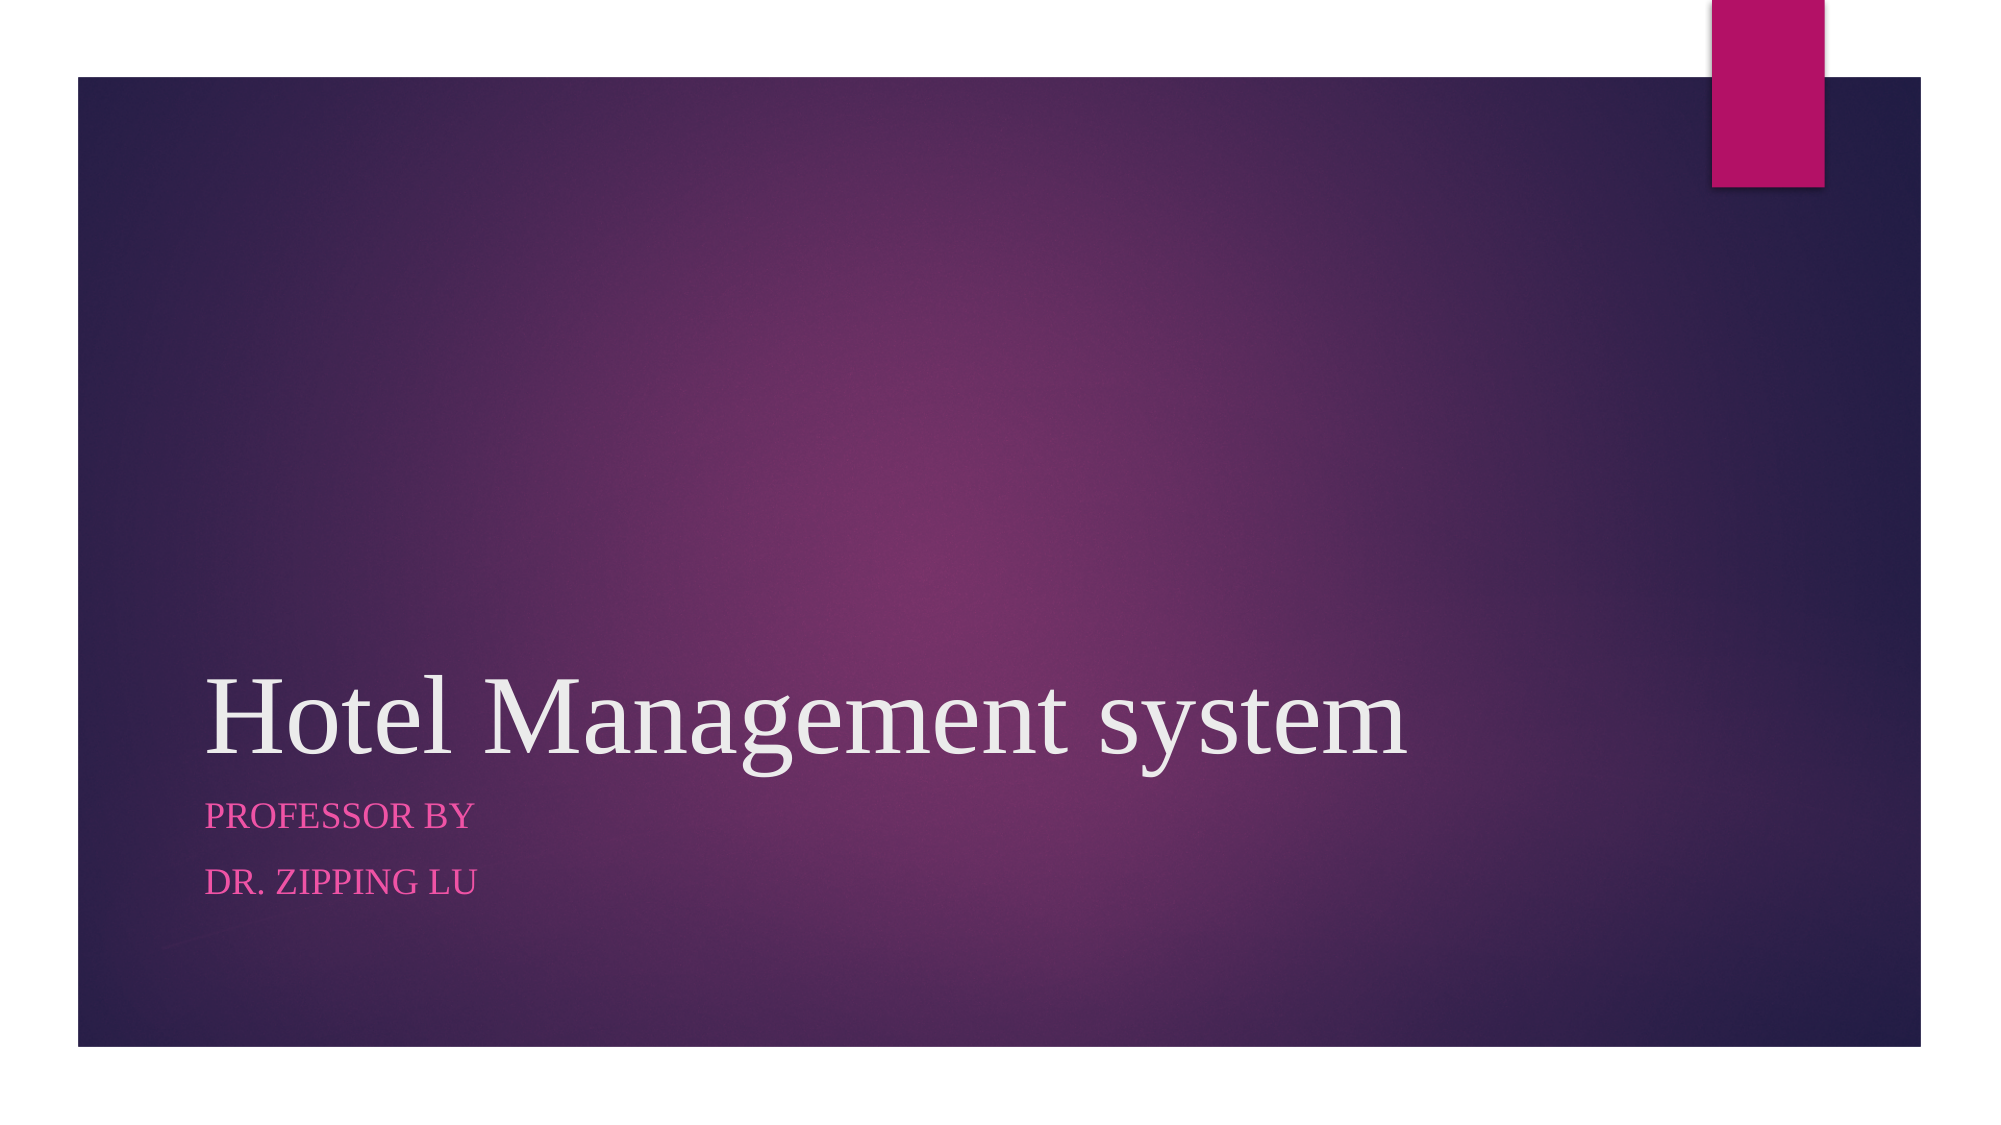

# Hotel Management system
Professor by
Dr. zipping lu